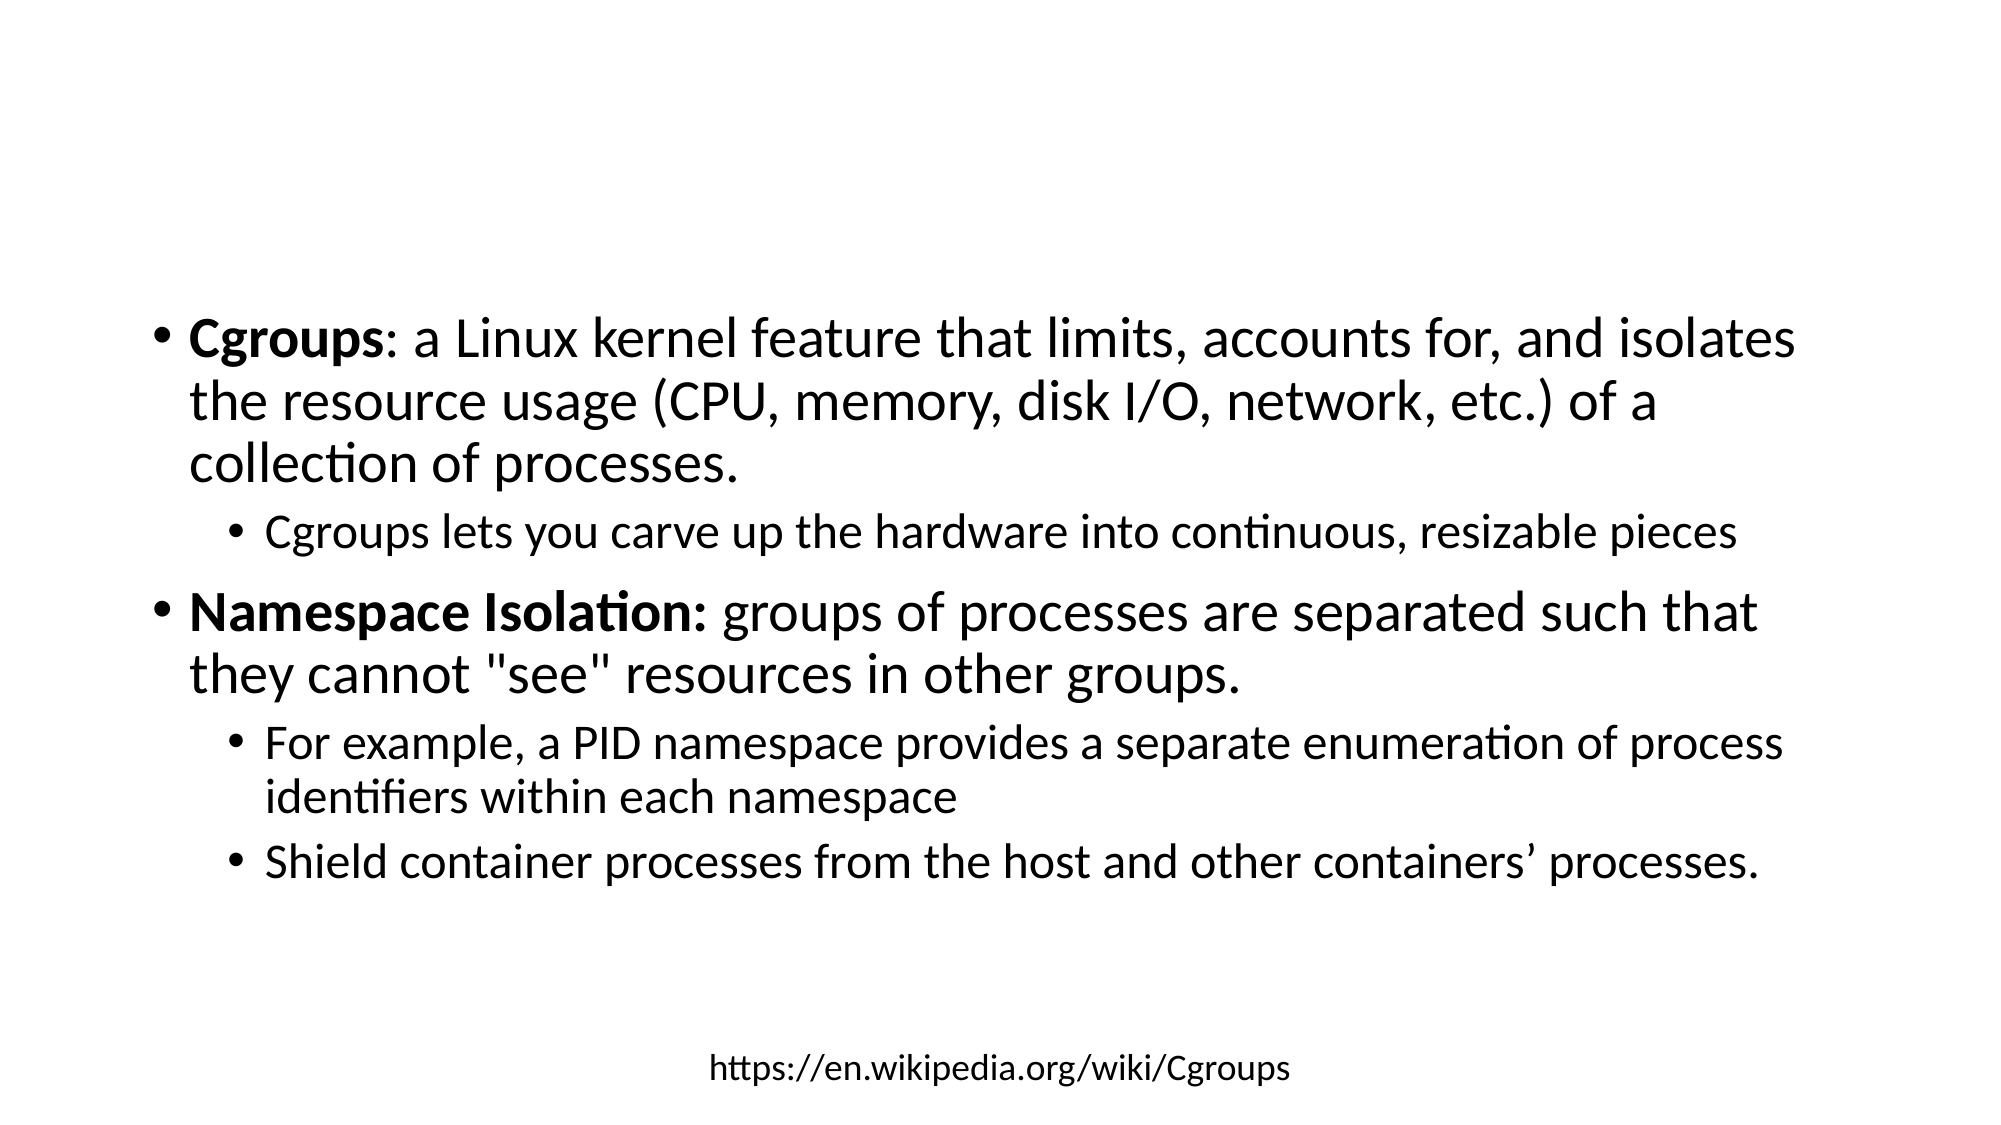

# Linux Containers (LXC)
Cgroups: a Linux kernel feature that limits, accounts for, and isolates the resource usage (CPU, memory, disk I/O, network, etc.) of a collection of processes.
Cgroups lets you carve up the hardware into continuous, resizable pieces
Namespace Isolation: groups of processes are separated such that they cannot "see" resources in other groups.
For example, a PID namespace provides a separate enumeration of process identifiers within each namespace
Shield container processes from the host and other containers’ processes.
https://en.wikipedia.org/wiki/Cgroups